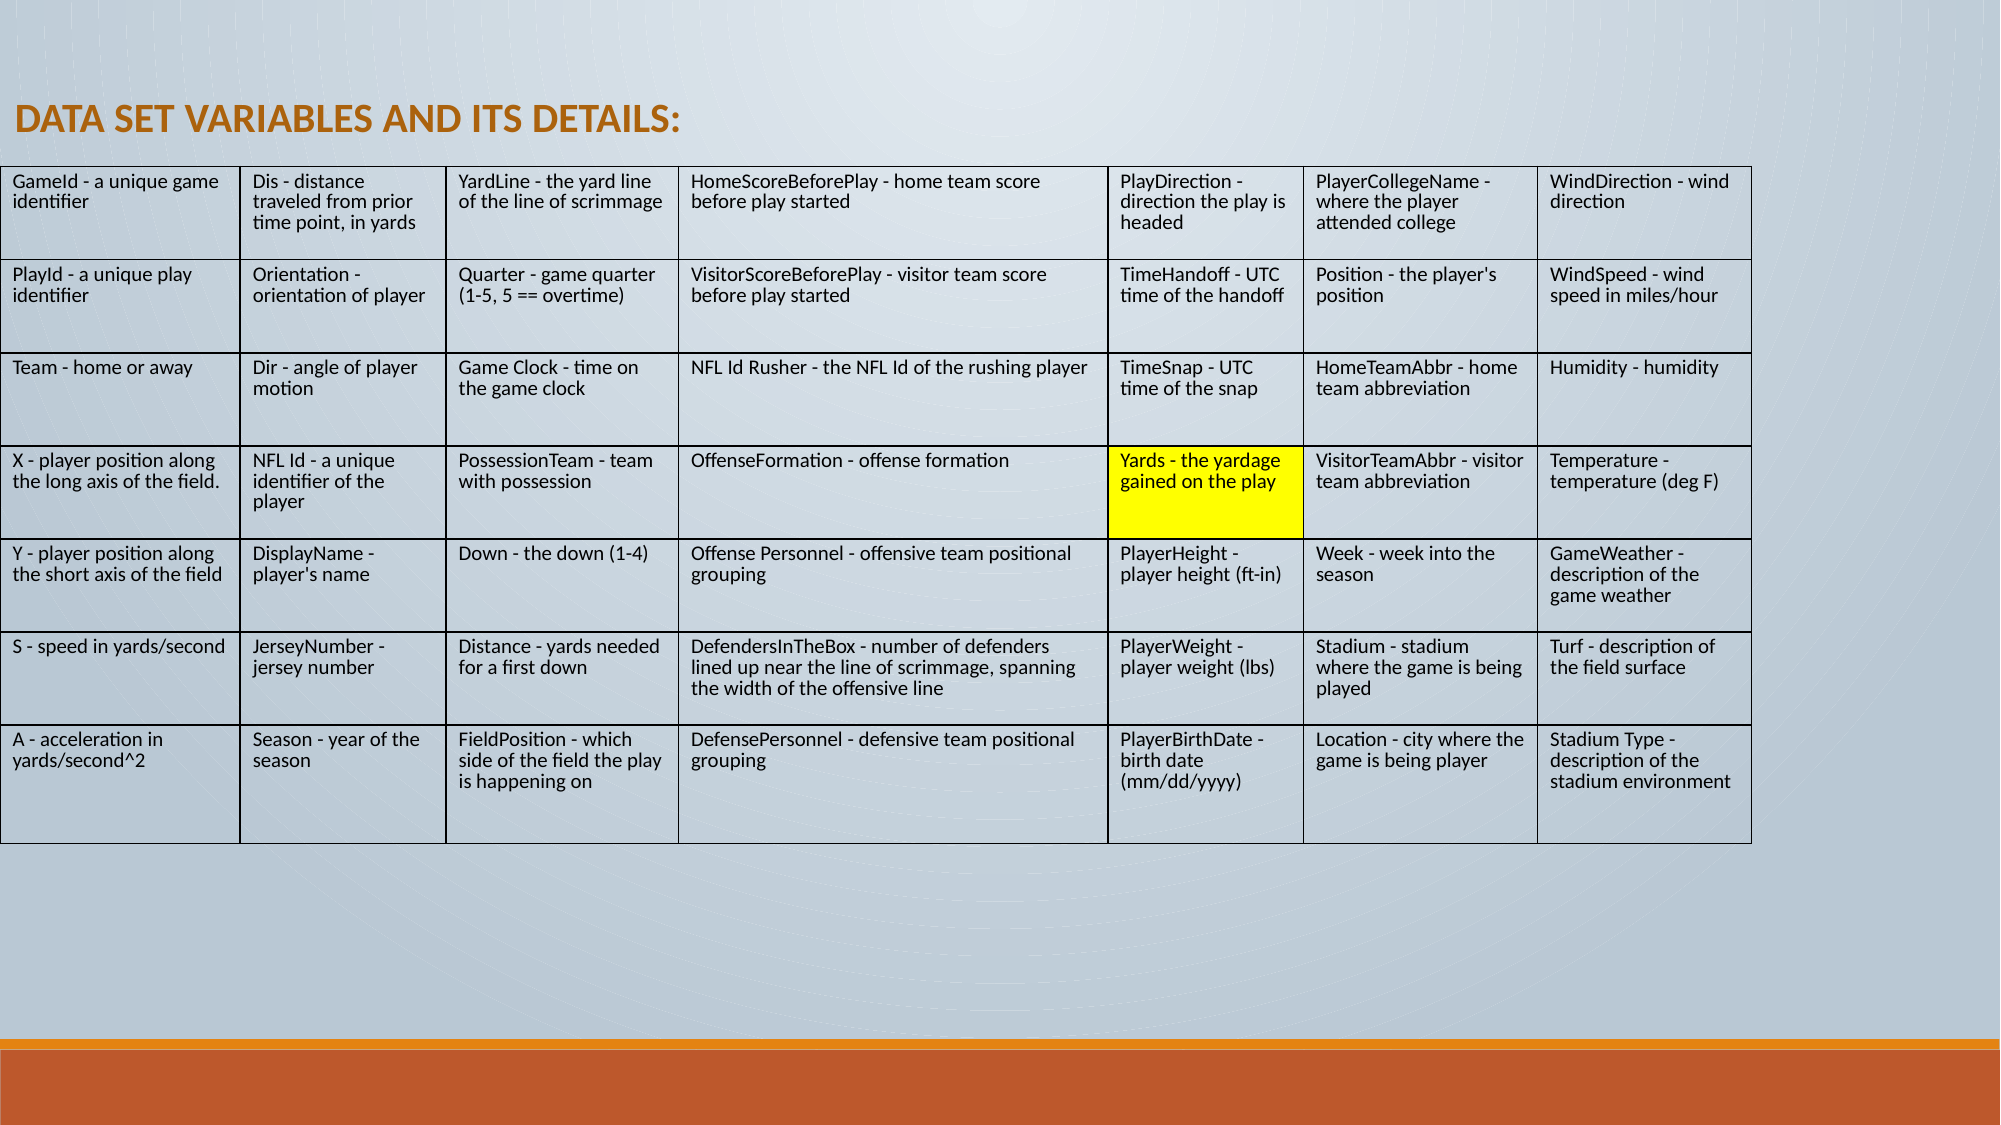

DATA SET VARIABLES AND ITS DETAILS:
| GameId - a unique game identifier | Dis - distance traveled from prior time point, in yards | YardLine - the yard line of the line of scrimmage | HomeScoreBeforePlay - home team score before play started | PlayDirection - direction the play is headed | PlayerCollegeName - where the player attended college | WindDirection - wind direction |
| --- | --- | --- | --- | --- | --- | --- |
| PlayId - a unique play identifier | Orientation - orientation of player | Quarter - game quarter (1-5, 5 == overtime) | VisitorScoreBeforePlay - visitor team score before play started | TimeHandoff - UTC time of the handoff | Position - the player's position | WindSpeed - wind speed in miles/hour |
| Team - home or away | Dir - angle of player motion | Game Clock - time on the game clock | NFL Id Rusher - the NFL Id of the rushing player | TimeSnap - UTC time of the snap | HomeTeamAbbr - home team abbreviation | Humidity - humidity |
| X - player position along the long axis of the field. | NFL Id - a unique identifier of the player | PossessionTeam - team with possession | OffenseFormation - offense formation | Yards - the yardage gained on the play | VisitorTeamAbbr - visitor team abbreviation | Temperature - temperature (deg F) |
| Y - player position along the short axis of the field | DisplayName - player's name | Down - the down (1-4) | Offense Personnel - offensive team positional grouping | PlayerHeight - player height (ft-in) | Week - week into the season | GameWeather - description of the game weather |
| S - speed in yards/second | JerseyNumber - jersey number | Distance - yards needed for a first down | DefendersInTheBox - number of defenders lined up near the line of scrimmage, spanning the width of the offensive line | PlayerWeight - player weight (lbs) | Stadium - stadium where the game is being played | Turf - description of the field surface |
| A - acceleration in yards/second^2 | Season - year of the season | FieldPosition - which side of the field the play is happening on | DefensePersonnel - defensive team positional grouping | PlayerBirthDate - birth date (mm/dd/yyyy) | Location - city where the game is being player | Stadium Type - description of the stadium environment |